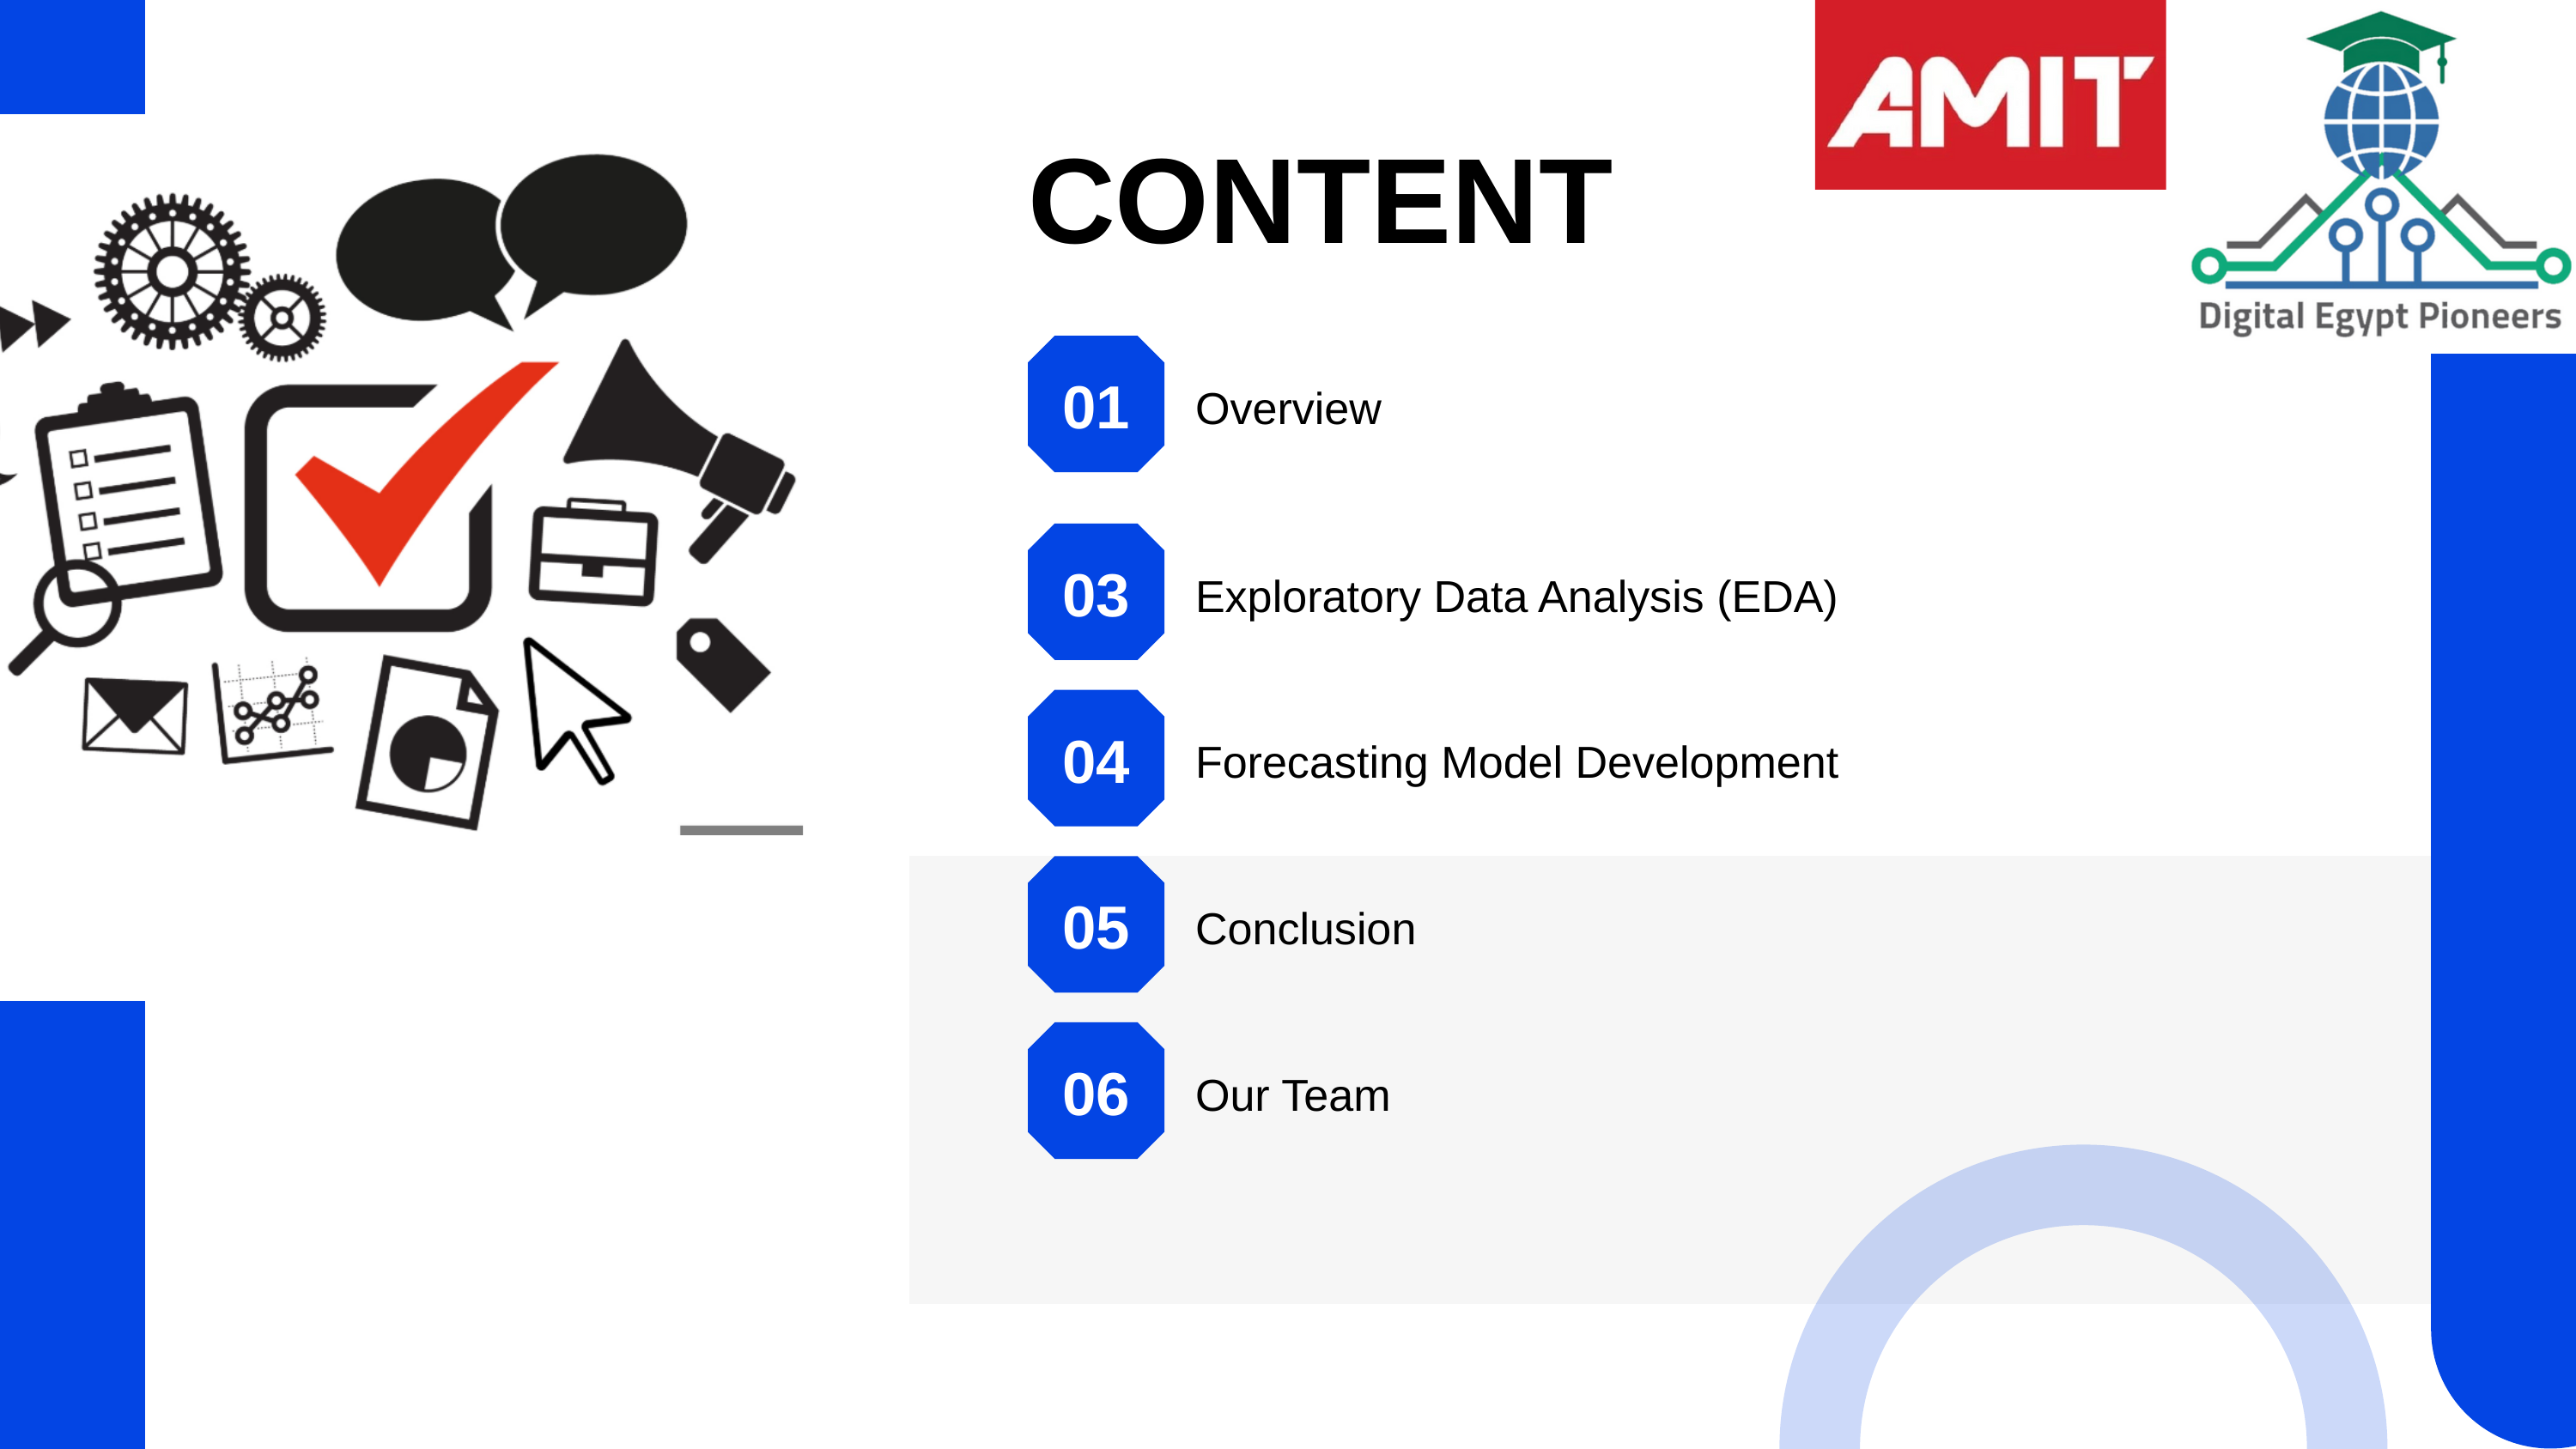

CONTENT

01
Overview

03
Exploratory Data Analysis (EDA)

04
Forecasting Model Development

05

Conclusion

06
Our Team